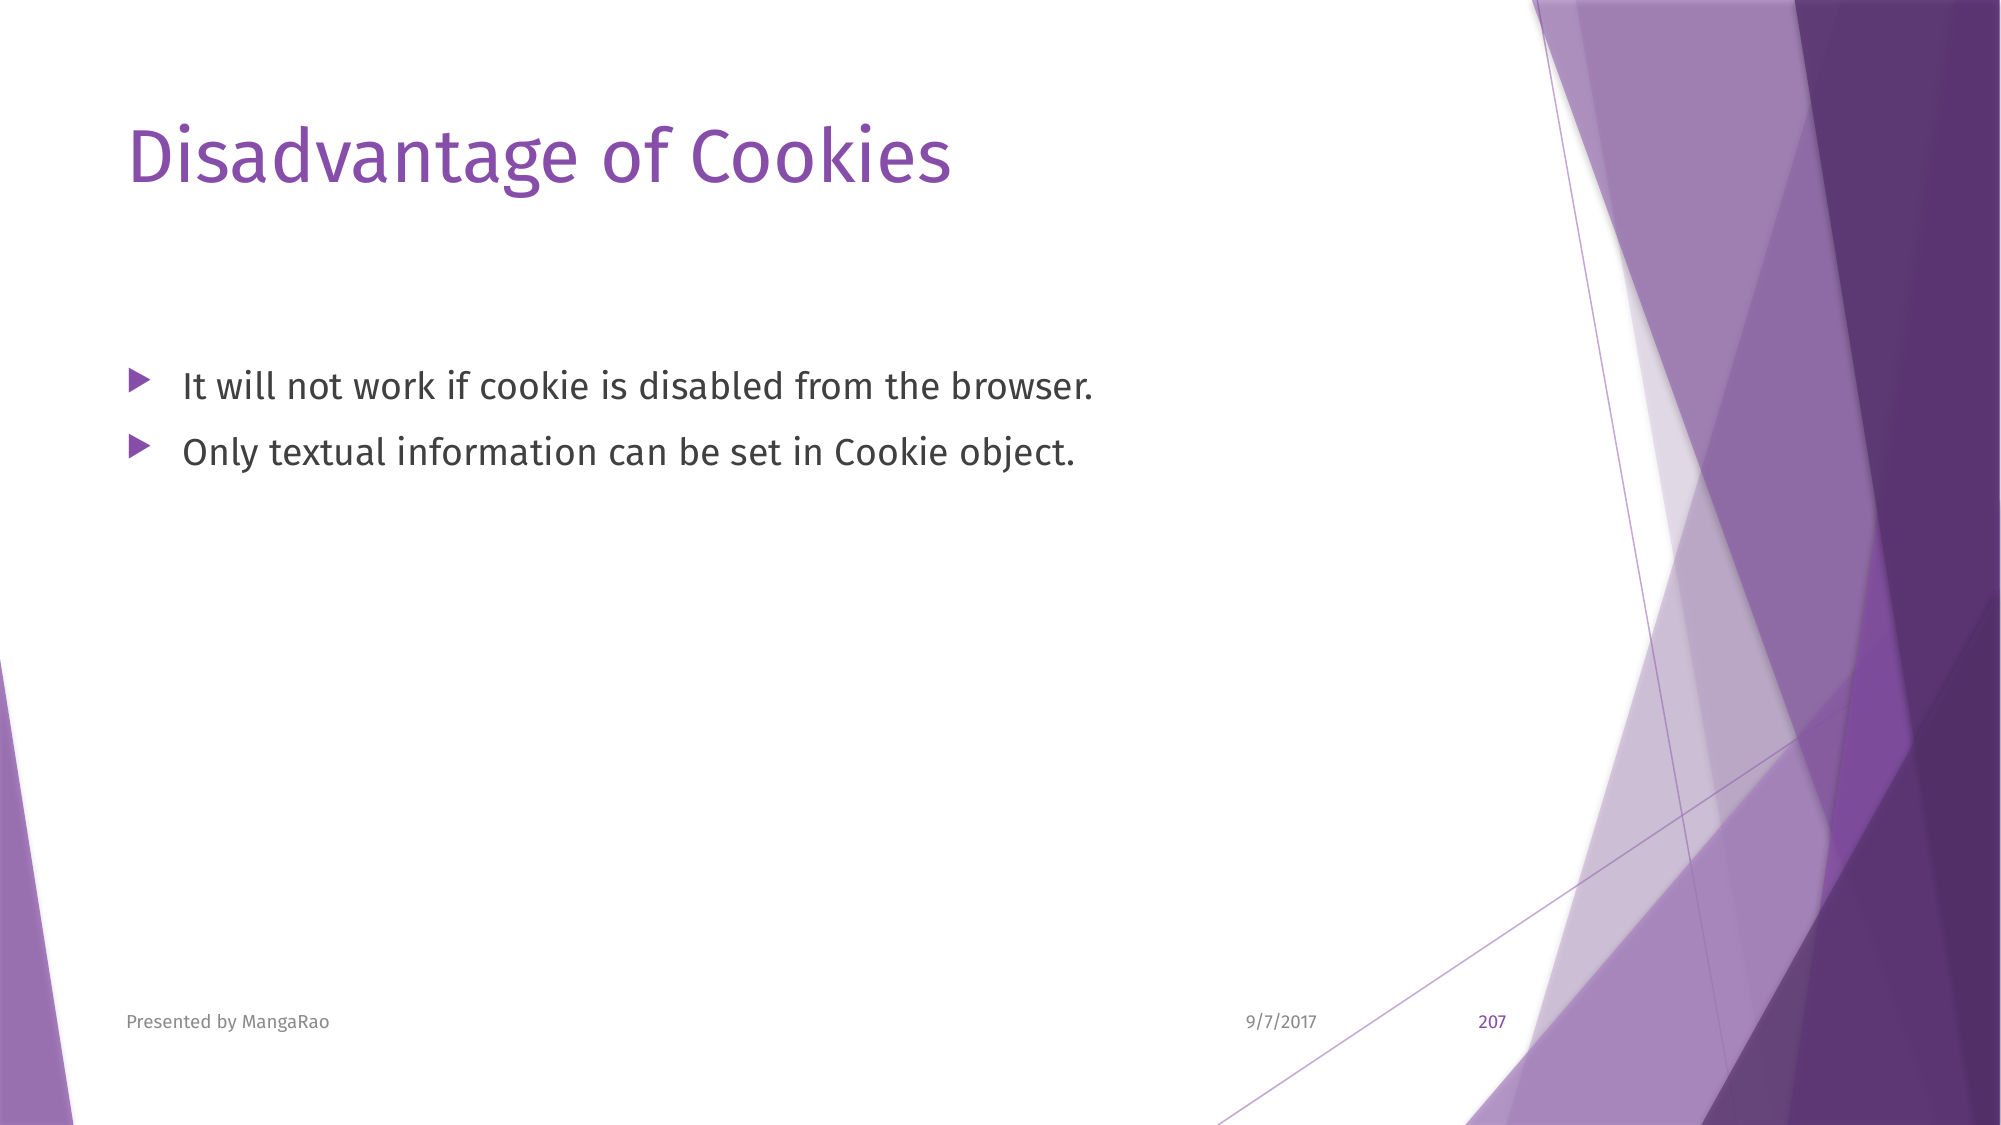

# Disadvantage of Cookies
It will not work if cookie is disabled from the browser.
Only textual information can be set in Cookie object.

Presented by MangaRao
9/7/2017
207